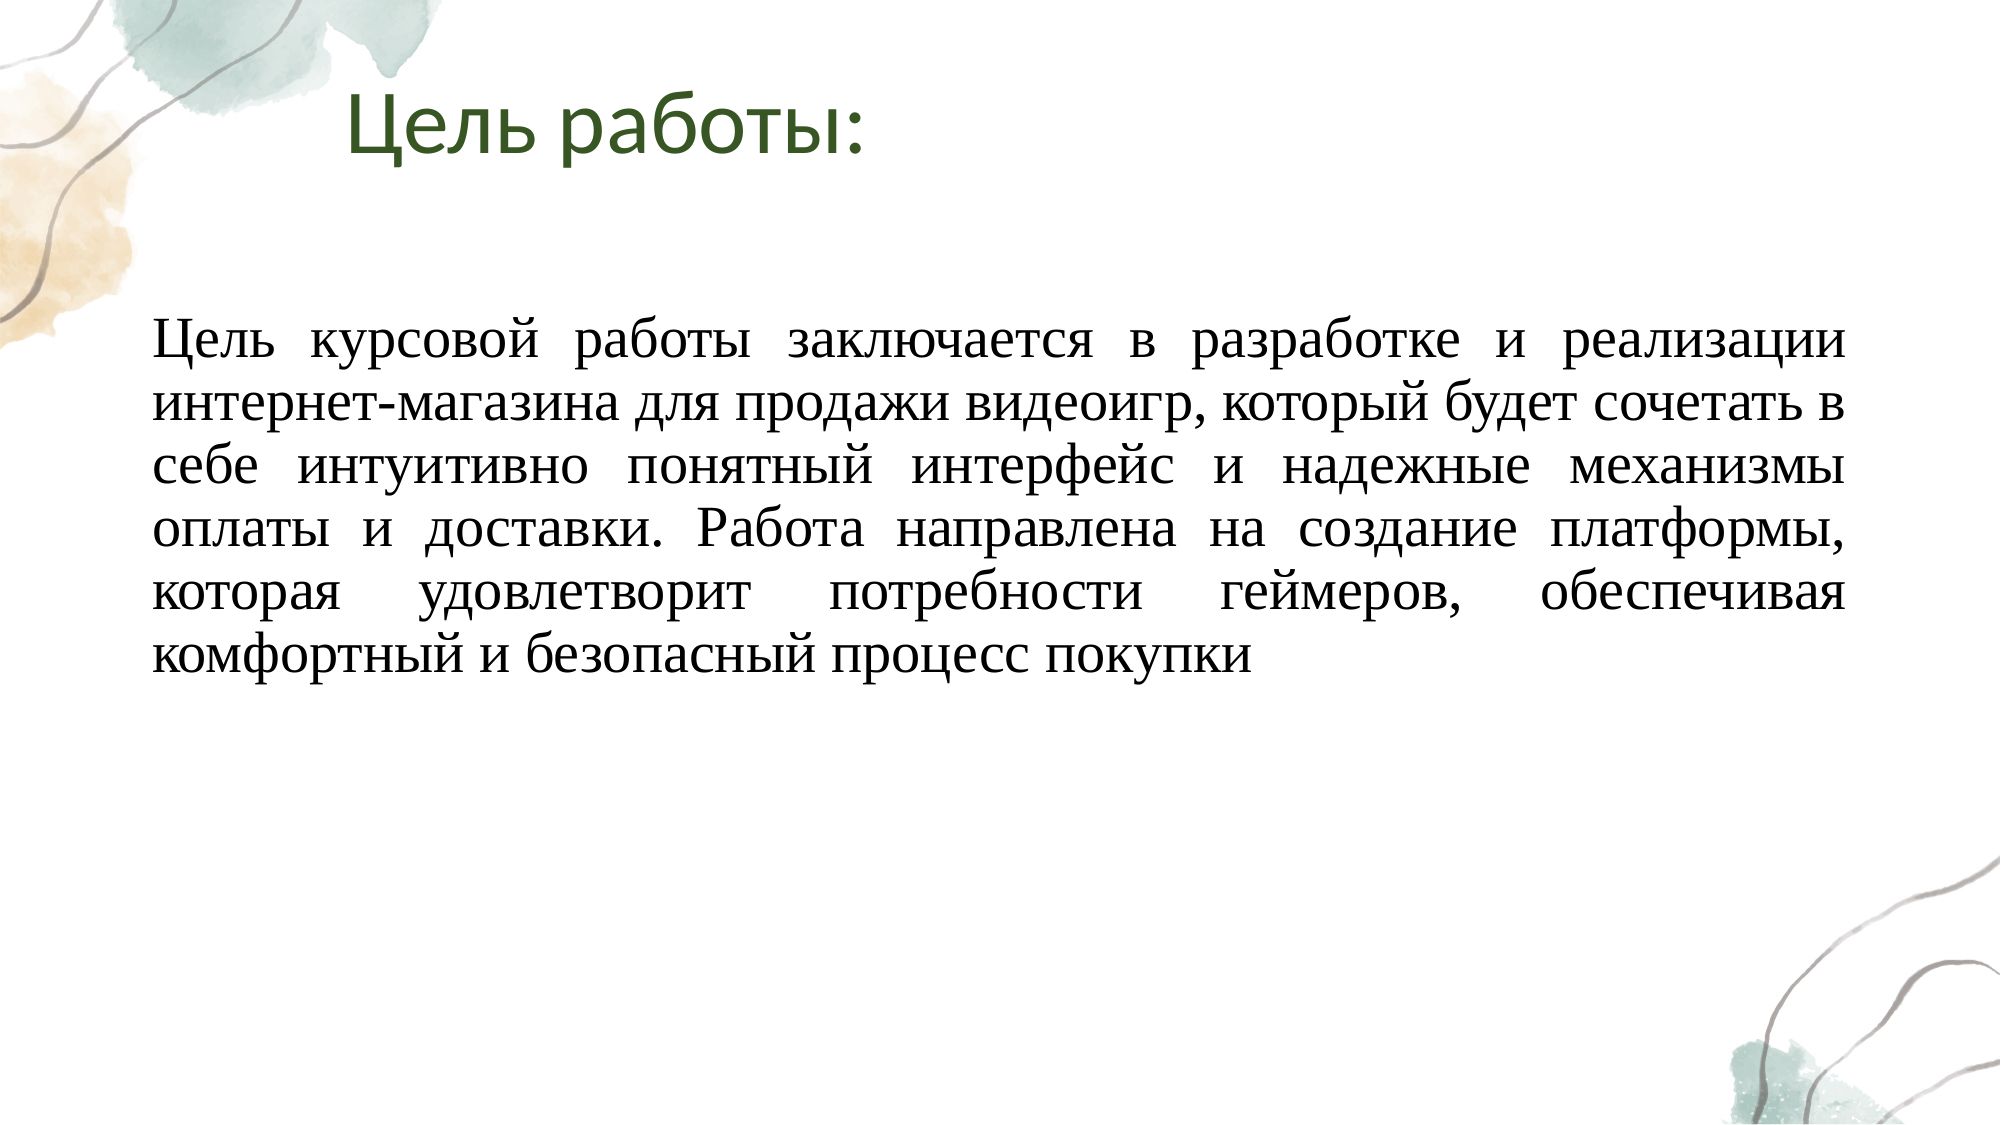

# Цель работы:
Цель курсовой работы заключается в разработке и реализации интернет-магазина для продажи видеоигр, который будет сочетать в себе интуитивно понятный интерфейс и надежные механизмы оплаты и доставки. Работа направлена на создание платформы, которая удовлетворит потребности геймеров, обеспечивая комфортный и безопасный процесс покупки